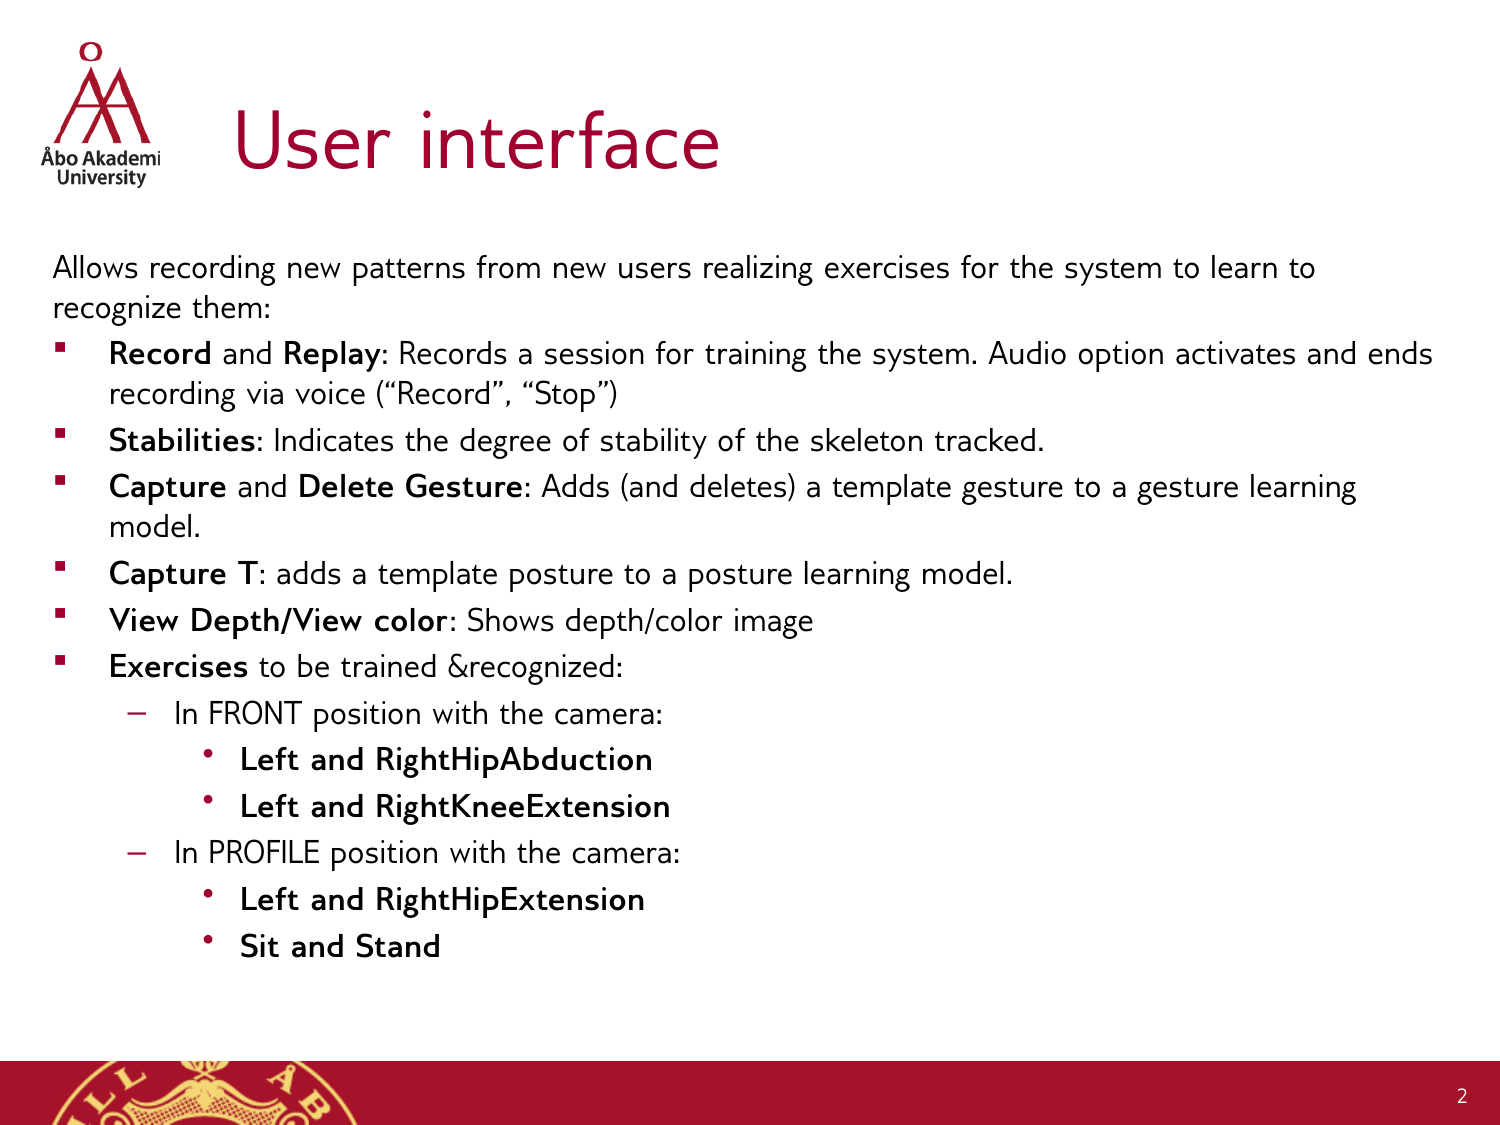

# User interface
Allows recording new patterns from new users realizing exercises for the system to learn to recognize them:
Record and Replay: Records a session for training the system. Audio option activates and ends recording via voice (“Record”, “Stop”)
Stabilities: Indicates the degree of stability of the skeleton tracked.
Capture and Delete Gesture: Adds (and deletes) a template gesture to a gesture learning model.
Capture T: adds a template posture to a posture learning model.
View Depth/View color: Shows depth/color image
Exercises to be trained &recognized:
In FRONT position with the camera:
Left and RightHipAbduction
Left and RightKneeExtension
In PROFILE position with the camera:
Left and RightHipExtension
Sit and Stand

2